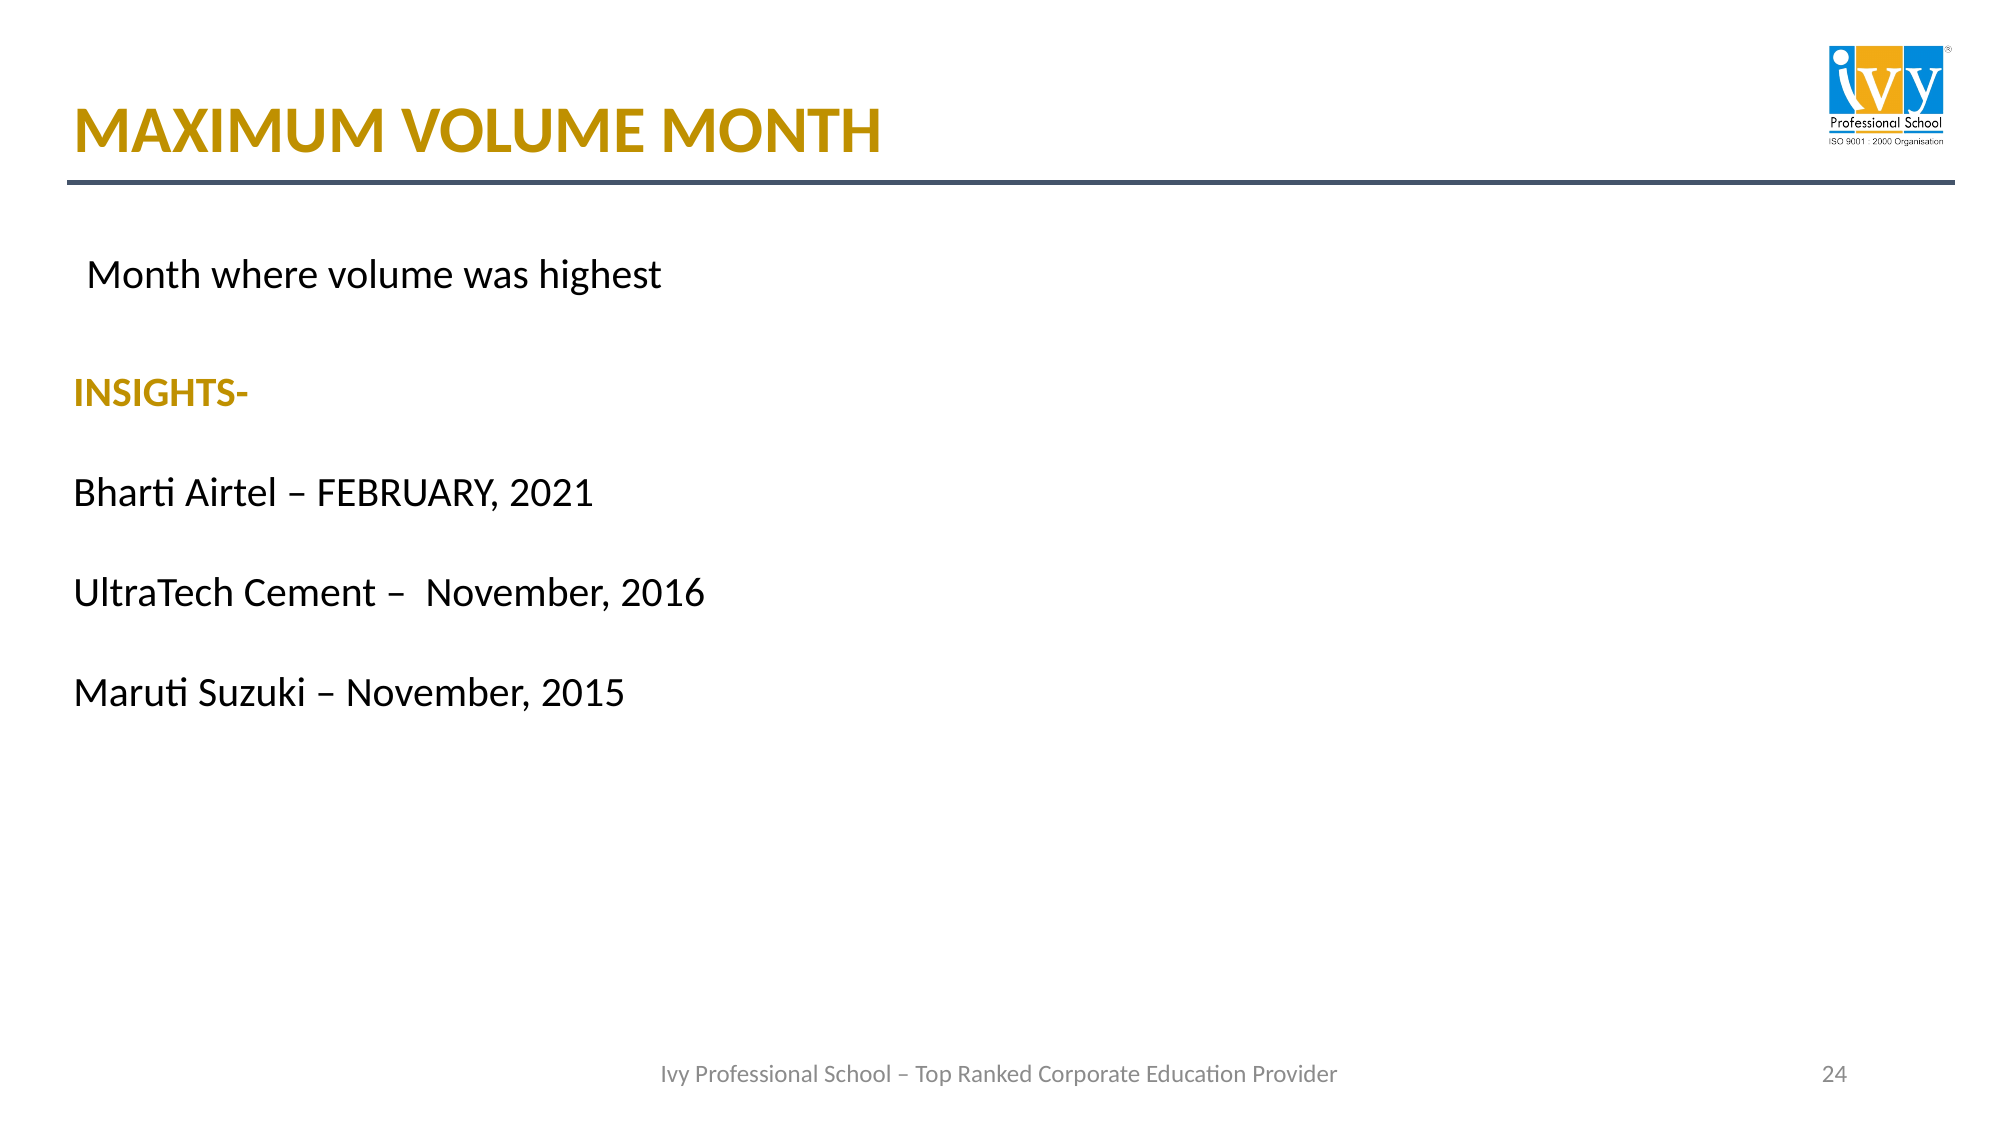

# MAXIMUM VOLUME MONTH
Month where volume was highest
INSIGHTS-

Bharti Airtel – FEBRUARY, 2021

UltraTech Cement –  November, 2016

Maruti Suzuki – November, 2015

24